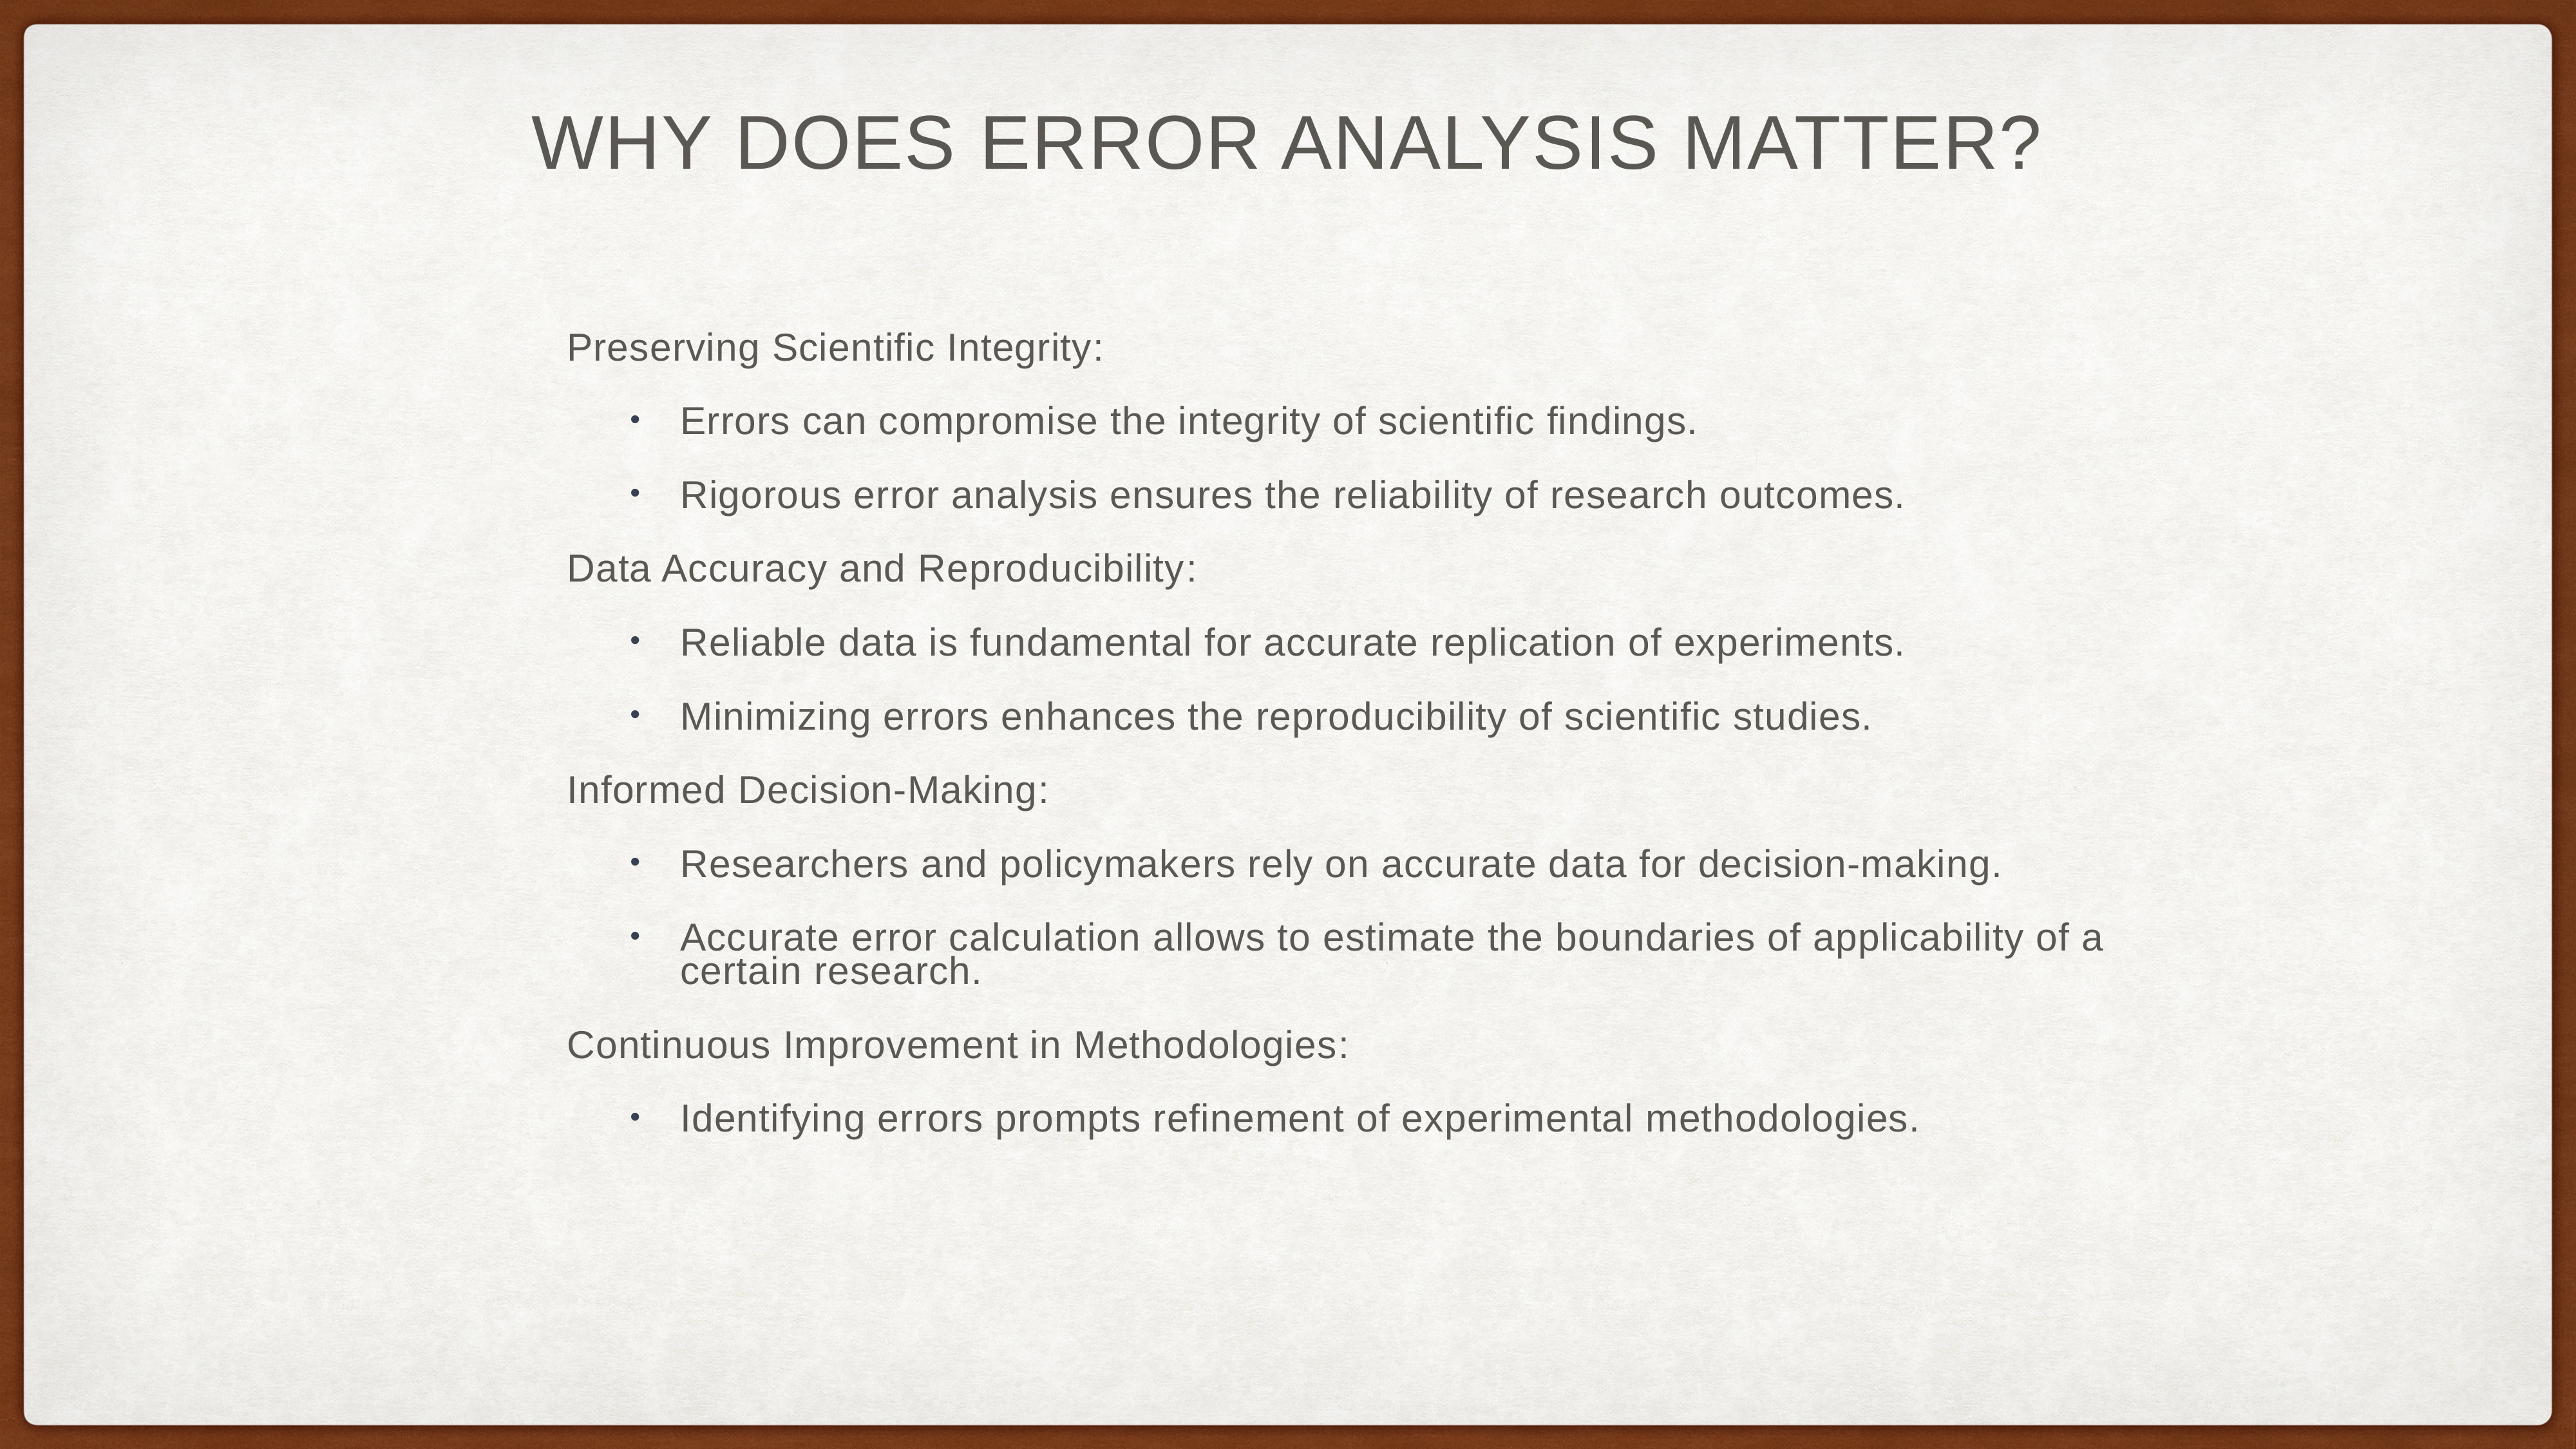

# Why Does Error Analysis Matter?
Preserving Scientific Integrity:
Errors can compromise the integrity of scientific findings.
Rigorous error analysis ensures the reliability of research outcomes.
Data Accuracy and Reproducibility:
Reliable data is fundamental for accurate replication of experiments.
Minimizing errors enhances the reproducibility of scientific studies.
Informed Decision-Making:
Researchers and policymakers rely on accurate data for decision-making.
Accurate error calculation allows to estimate the boundaries of applicability of a certain research.
Continuous Improvement in Methodologies:
Identifying errors prompts refinement of experimental methodologies.